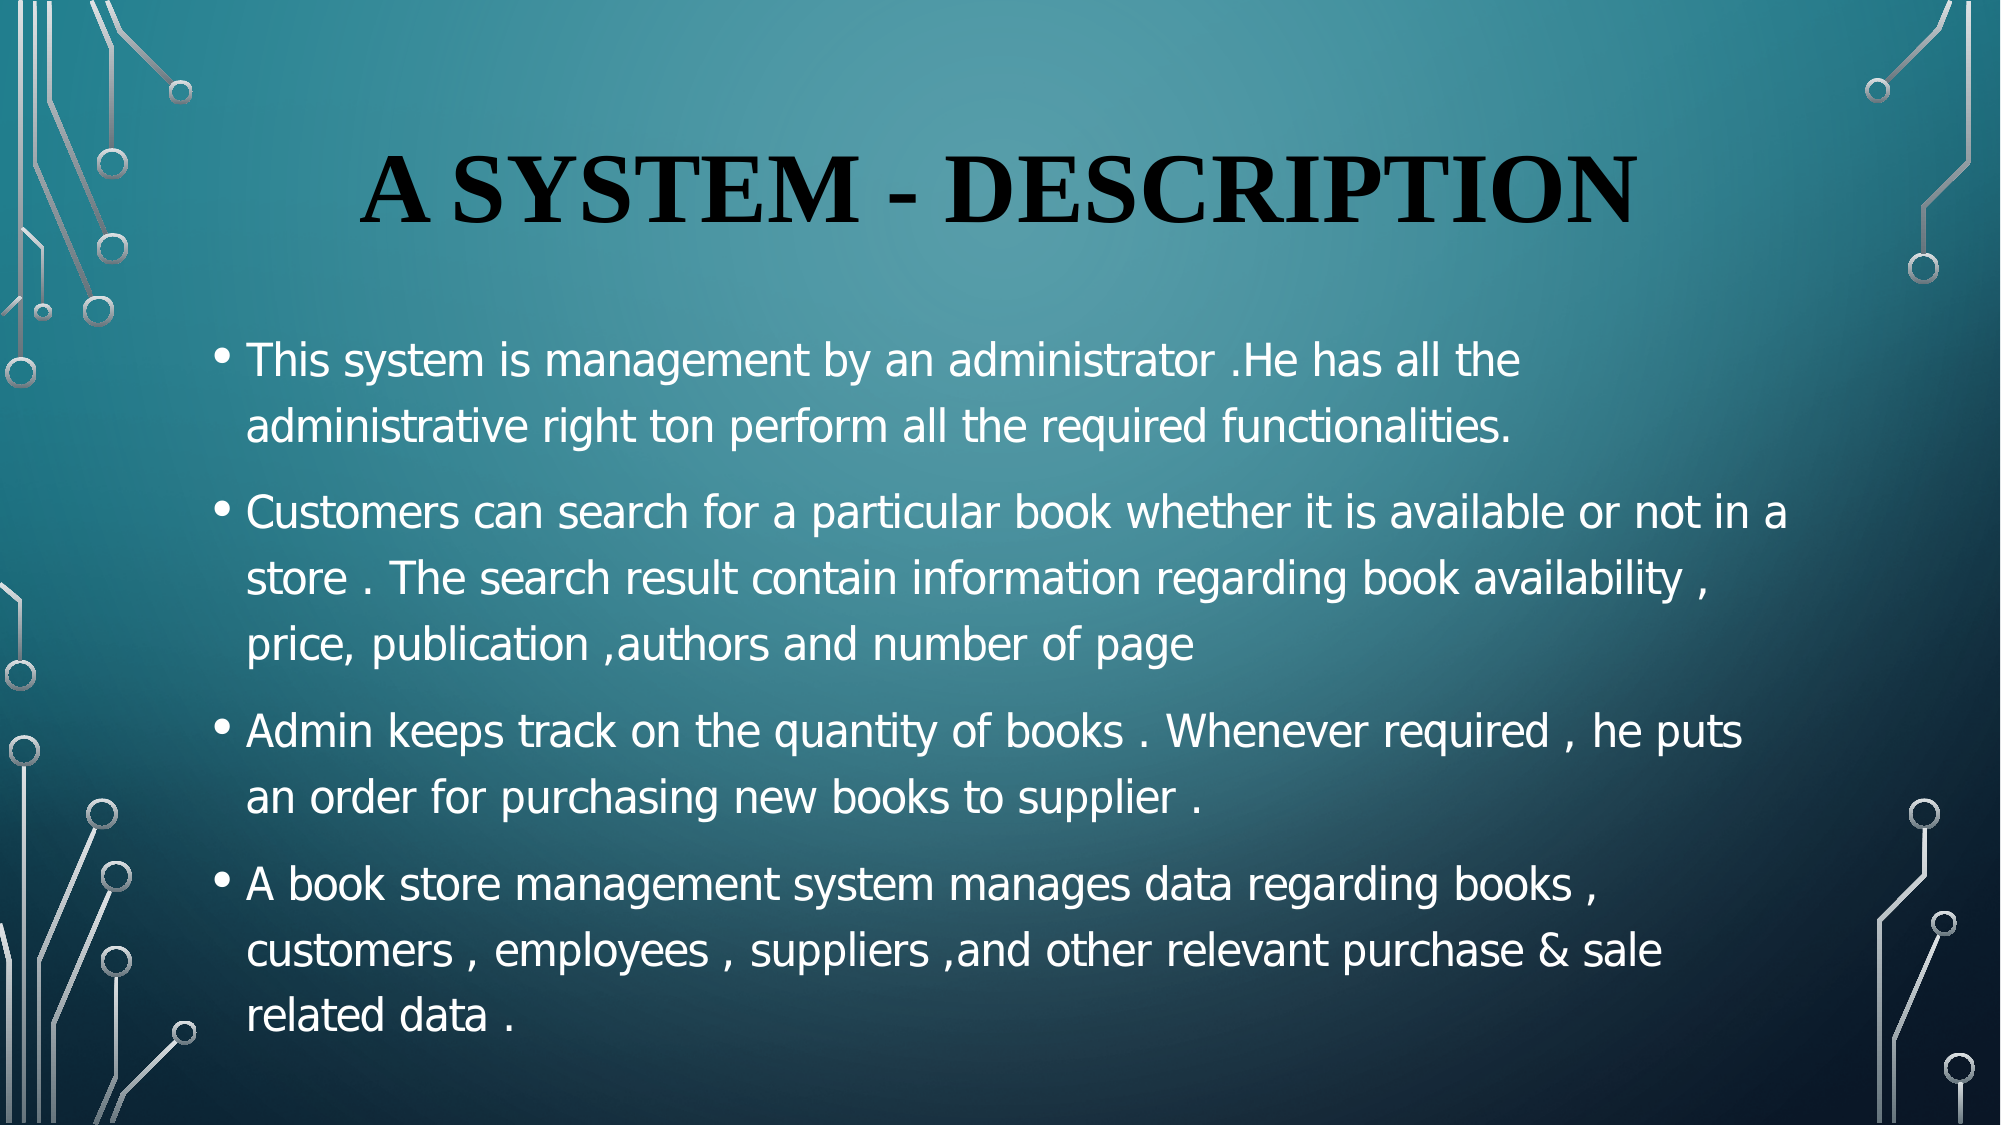

# A SYSTEM - DESCRIPTION
This system is management by an administrator .He has all the administrative right ton perform all the required functionalities.
Customers can search for a particular book whether it is available or not in a store . The search result contain information regarding book availability , price, publication ,authors and number of page
Admin keeps track on the quantity of books . Whenever required , he puts an order for purchasing new books to supplier .
A book store management system manages data regarding books , customers , employees , suppliers ,and other relevant purchase & sale related data .